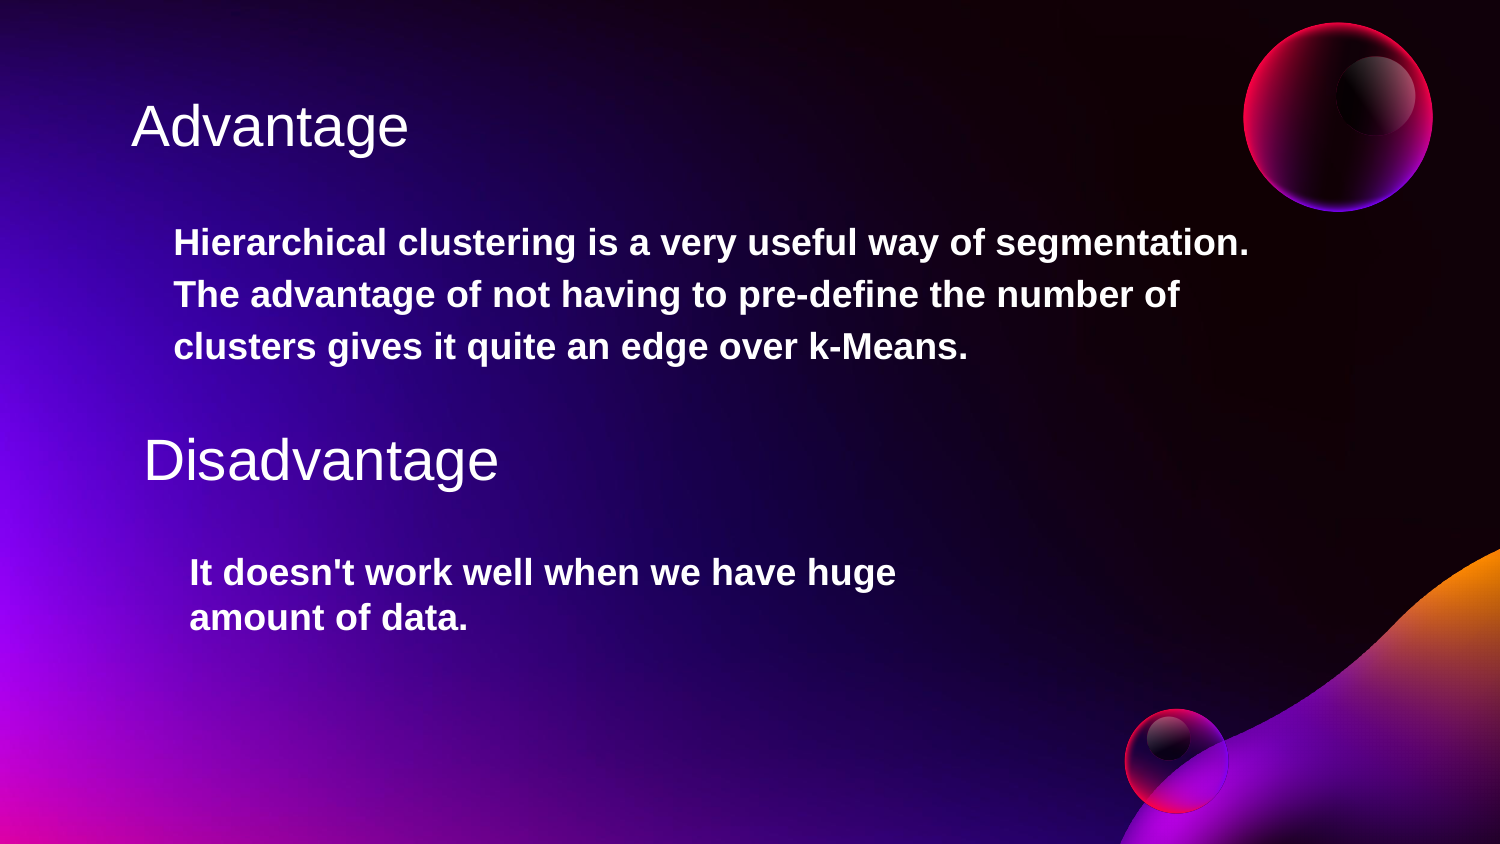

# Advantage
Hierarchical clustering is a very useful way of segmentation. The advantage of not having to pre-define the number of clusters gives it quite an edge over k-Means.
Disadvantage
It doesn't work well when we have huge amount of data.